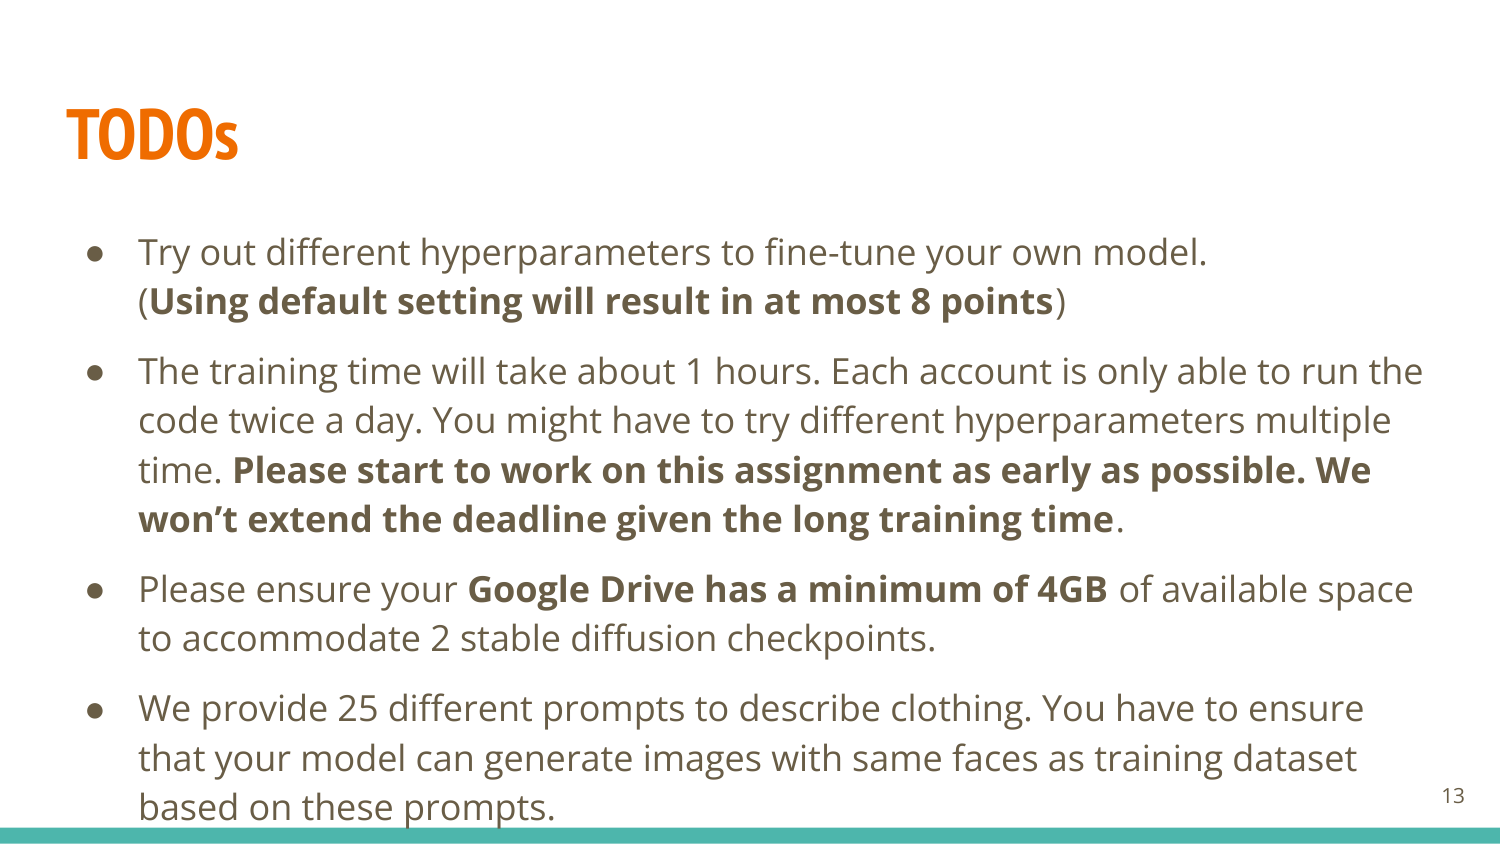

# TODOs
Try out different hyperparameters to fine-tune your own model.
(Using default setting will result in at most 8 points)
The training time will take about 1 hours. Each account is only able to run the code twice a day. You might have to try different hyperparameters multiple time. Please start to work on this assignment as early as possible. We won’t extend the deadline given the long training time.
Please ensure your Google Drive has a minimum of 4GB of available space to accommodate 2 stable diffusion checkpoints.
We provide 25 different prompts to describe clothing. You have to ensure that your model can generate images with same faces as training dataset based on these prompts.
13